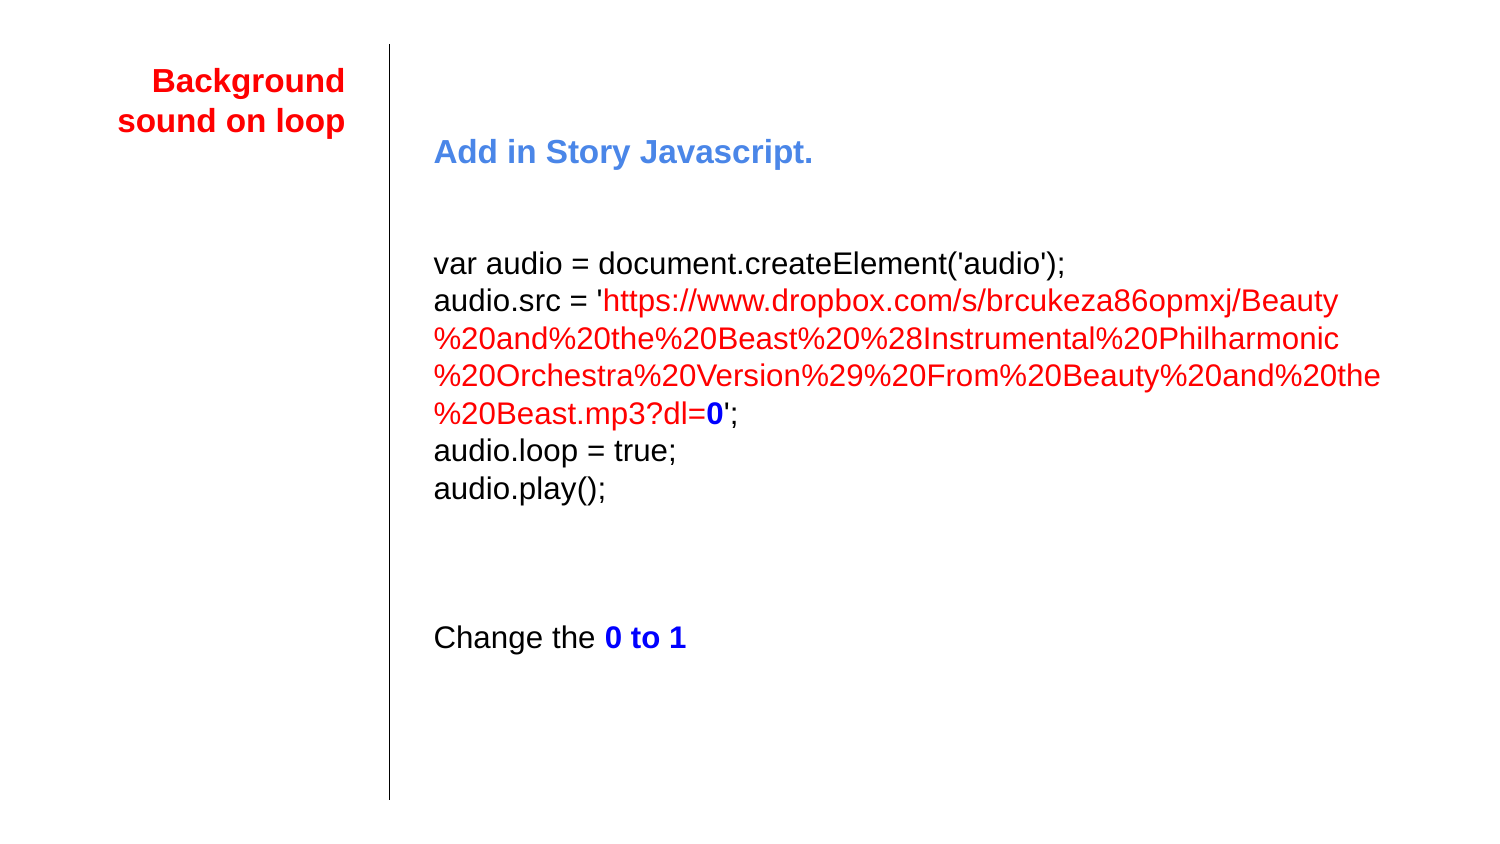

# Background sound on loop
Add in Story Javascript.
var audio = document.createElement('audio');
audio.src = 'https://www.dropbox.com/s/brcukeza86opmxj/Beauty%20and%20the%20Beast%20%28Instrumental%20Philharmonic%20Orchestra%20Version%29%20From%20Beauty%20and%20the%20Beast.mp3?dl=0';
audio.loop = true;
audio.play();

Change the 0 to 1